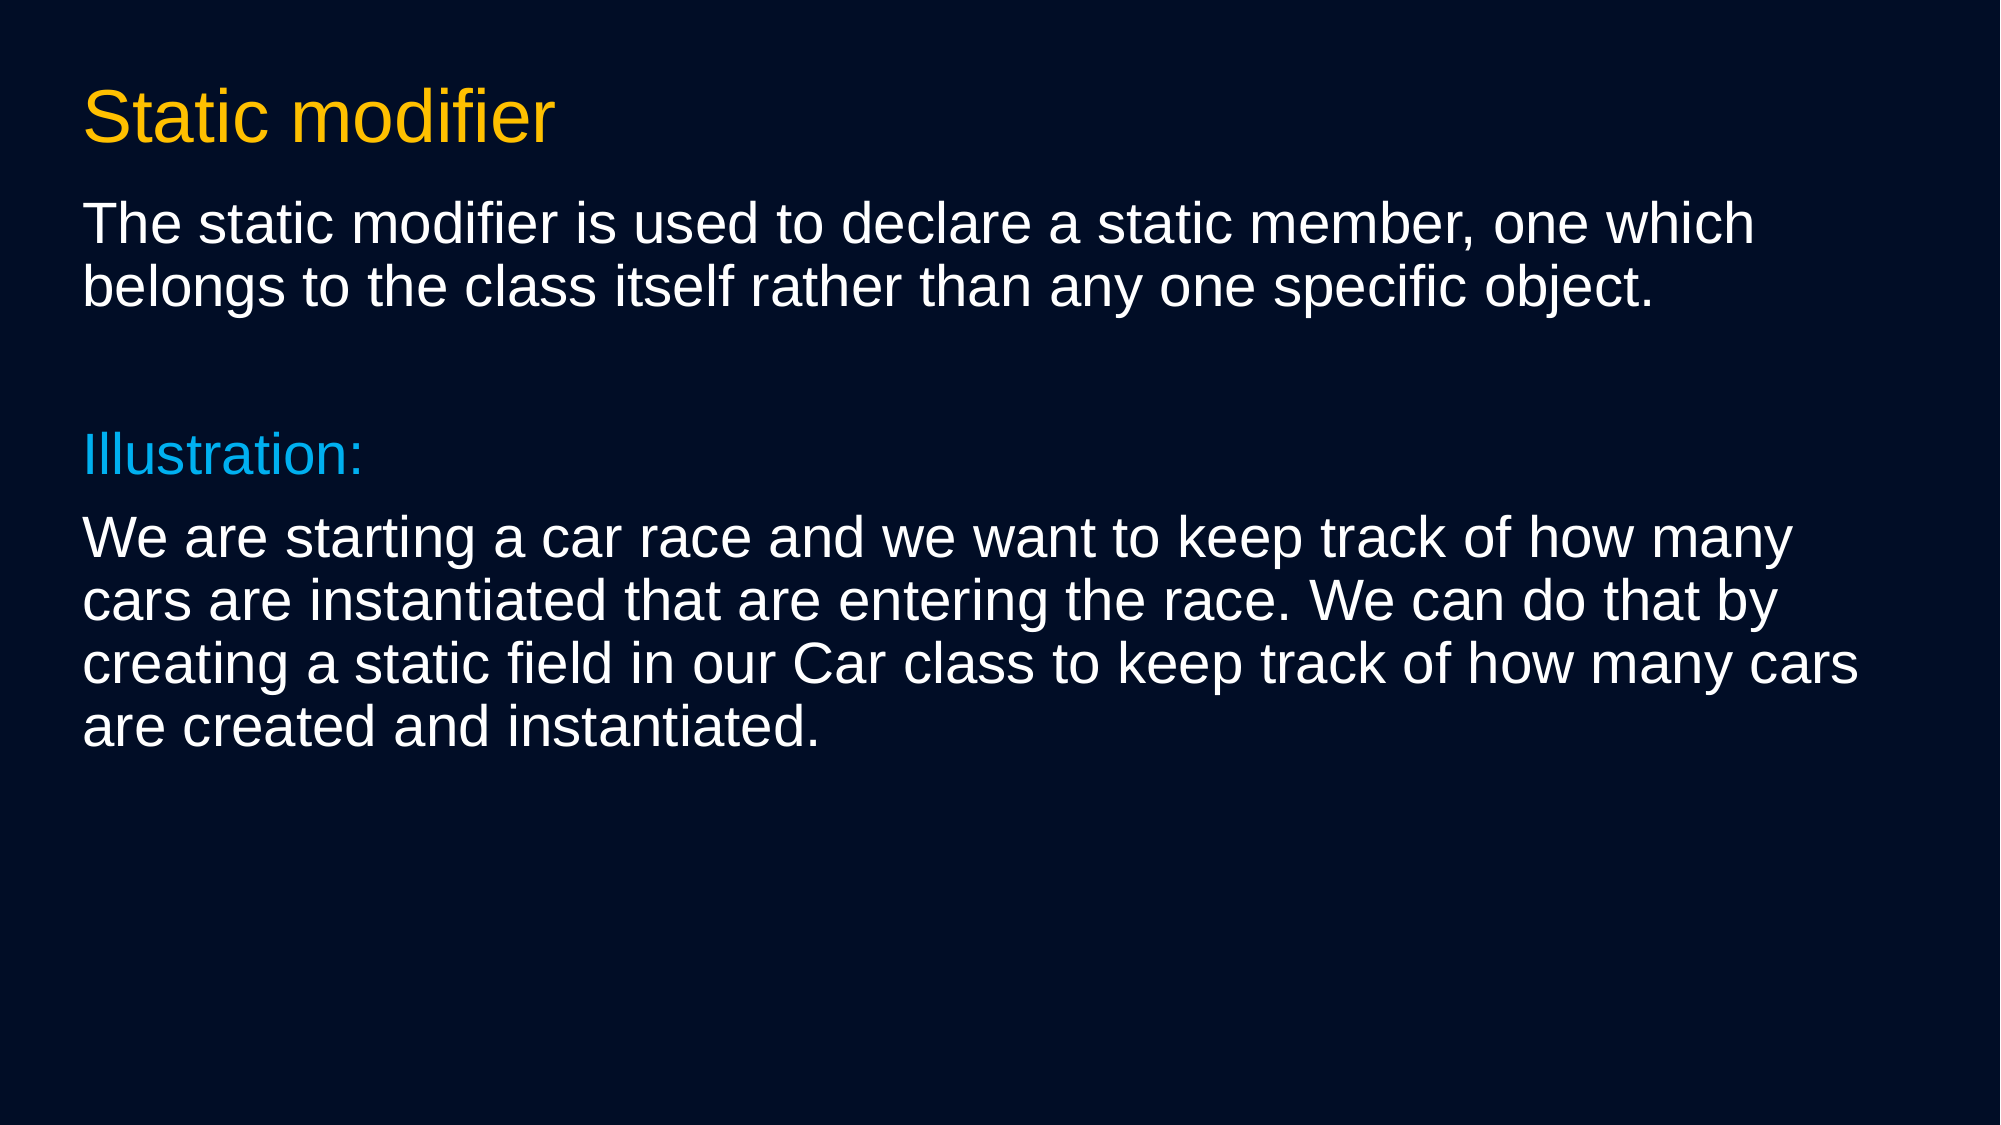

# Static modifier
The static modifier is used to declare a static member, one which belongs to the class itself rather than any one specific object.

Illustration:
We are starting a car race and we want to keep track of how many cars are instantiated that are entering the race. We can do that by creating a static field in our Car class to keep track of how many cars are created and instantiated.